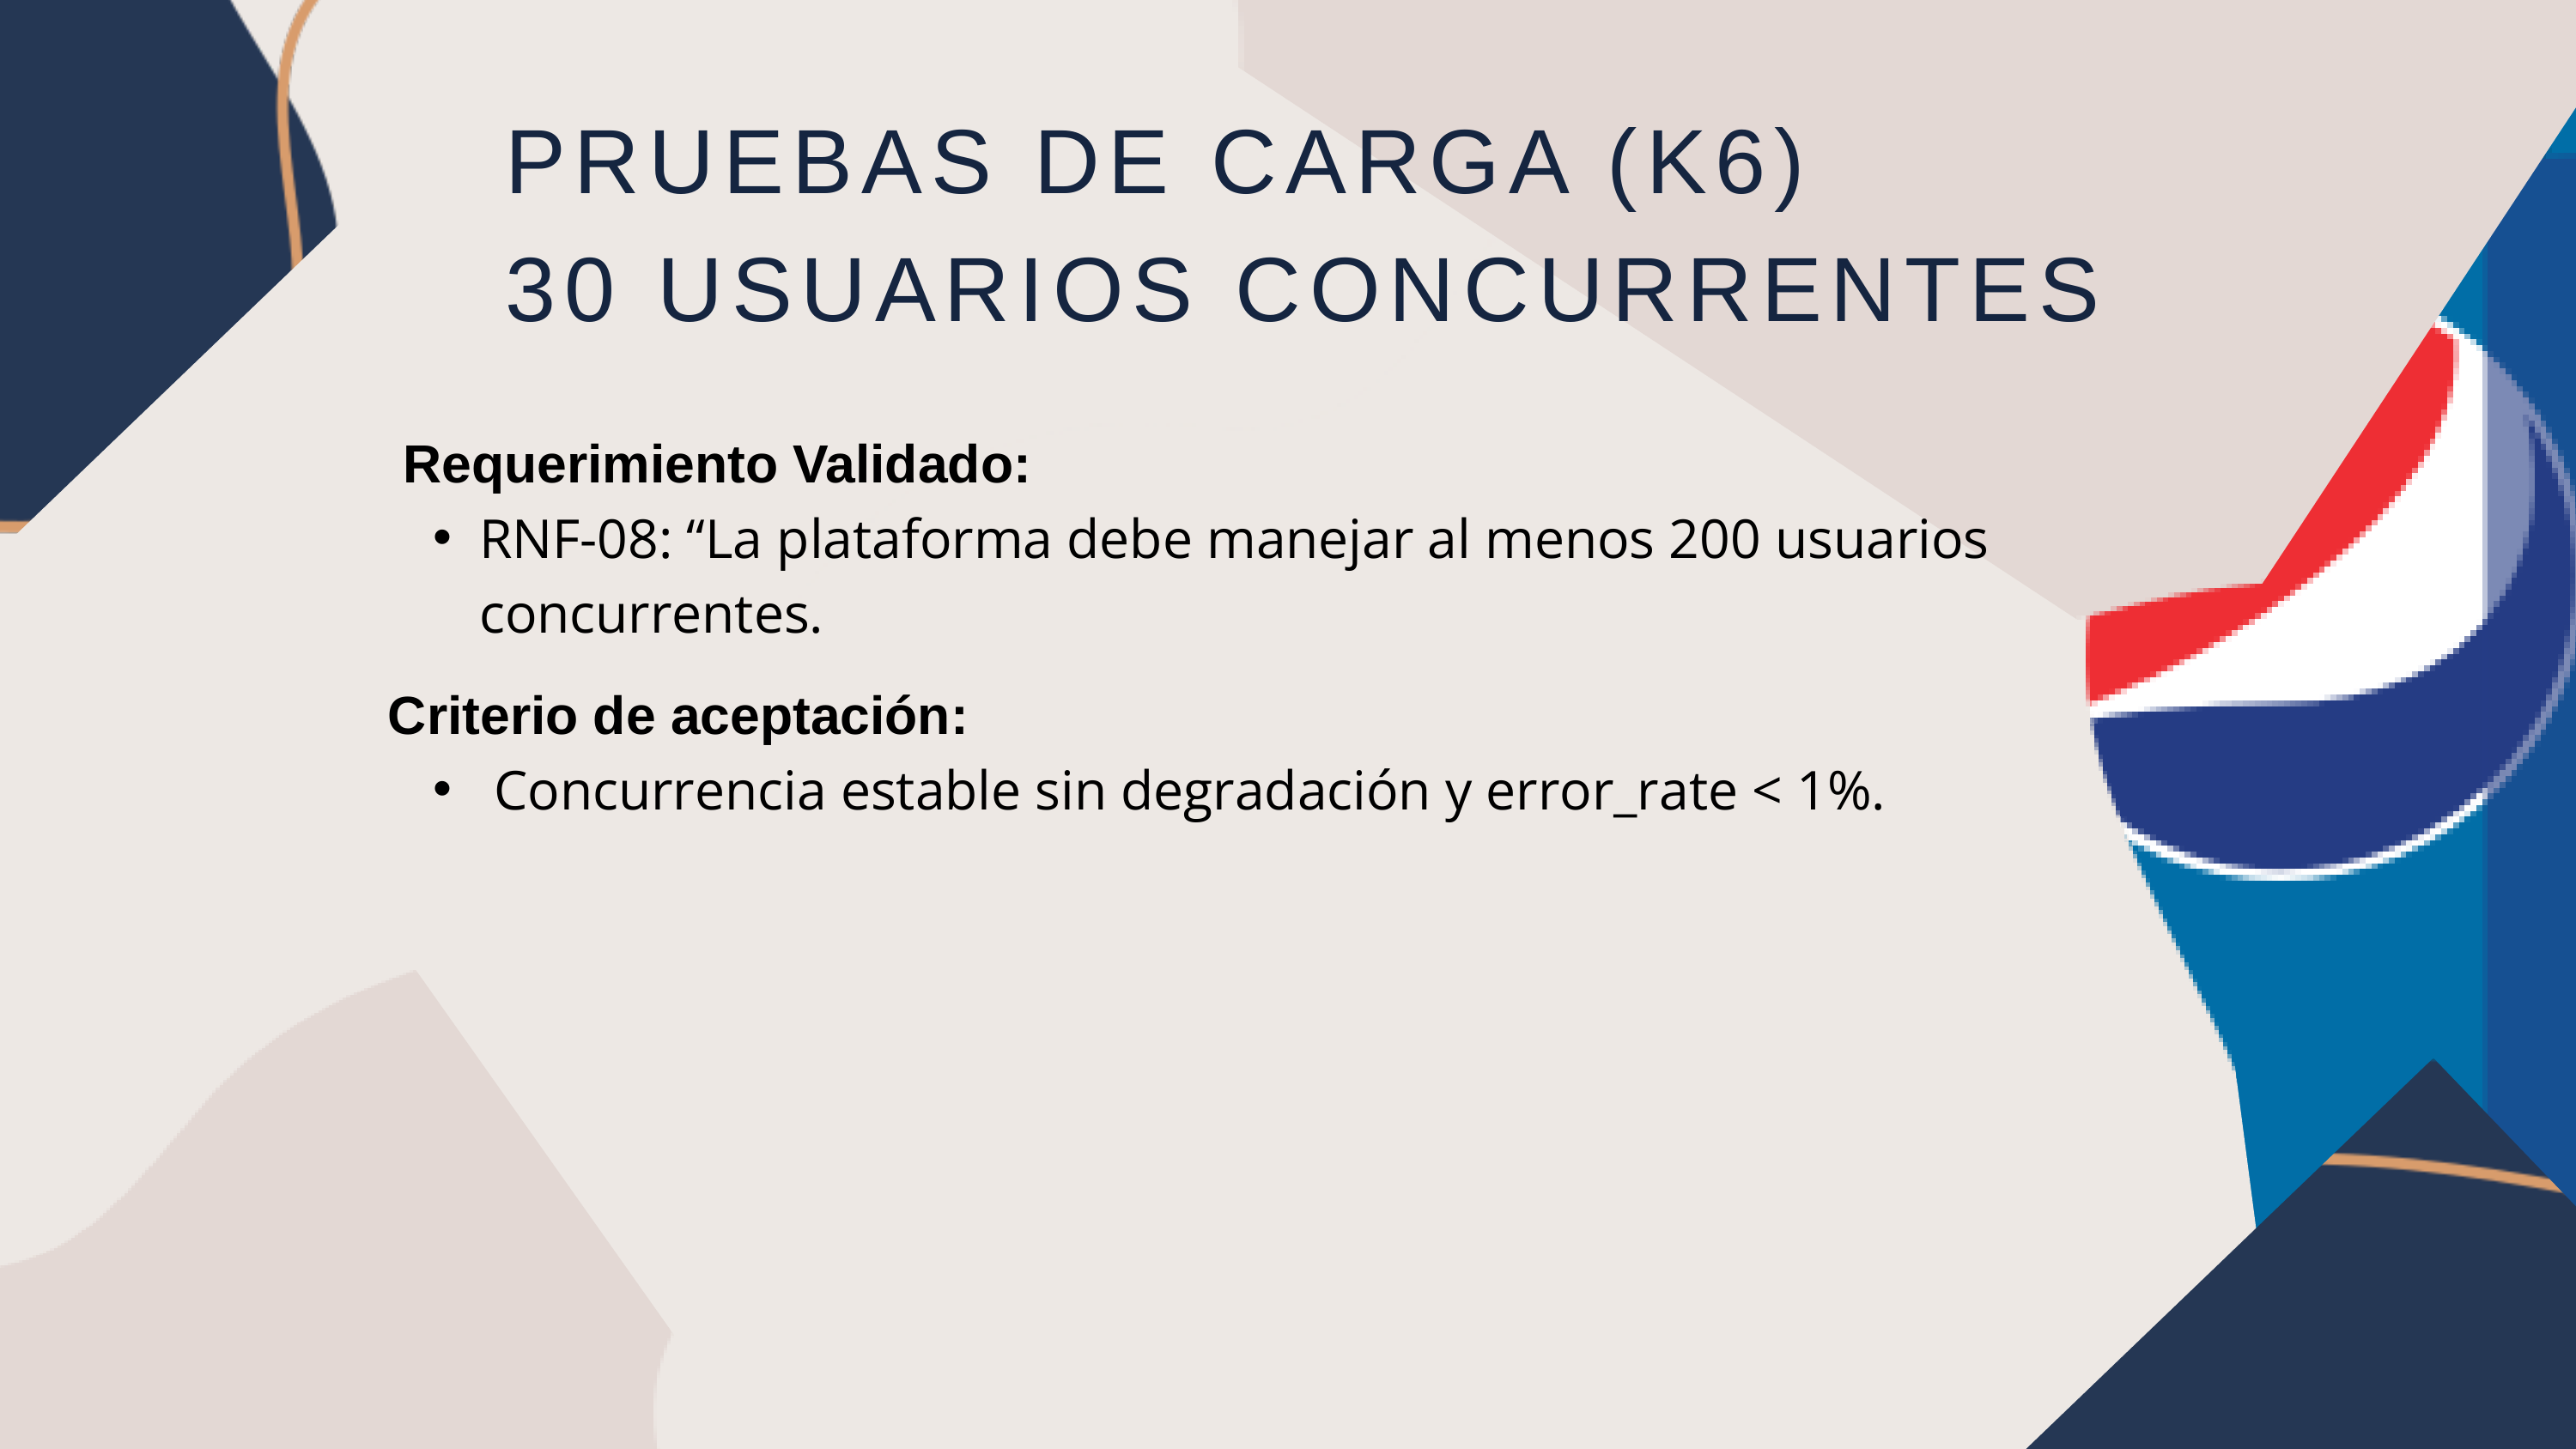

PRUEBAS DE CARGA (K6)
30 USUARIOS CONCURRENTES
 Requerimiento Validado:
RNF-08: “La plataforma debe manejar al menos 200 usuarios concurrentes.
Criterio de aceptación:
 Concurrencia estable sin degradación y error_rate < 1%.